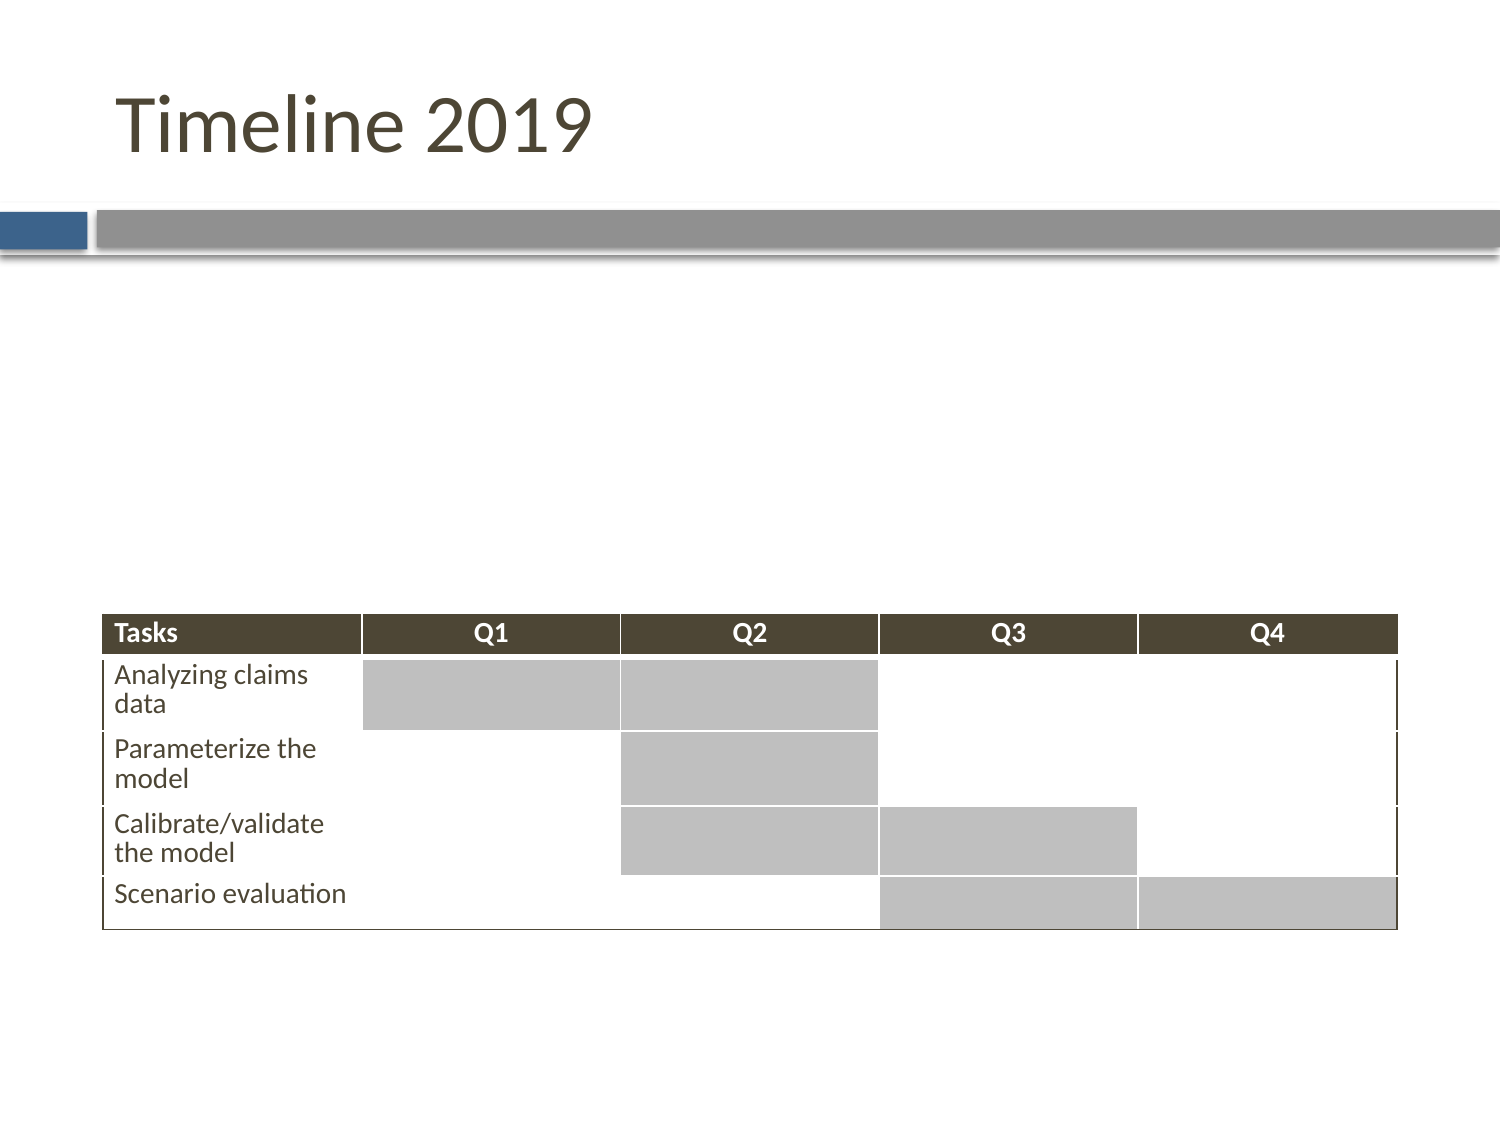

# Timeline 2019
| Tasks | Q1 | Q2 | Q3 | Q4 |
| --- | --- | --- | --- | --- |
| Analyzing claims data |  |  |  |  |
| Parameterize the model |  |  |  |  |
| Calibrate/validate the model |  |  |  |  |
| Scenario evaluation |  |  |  |  |